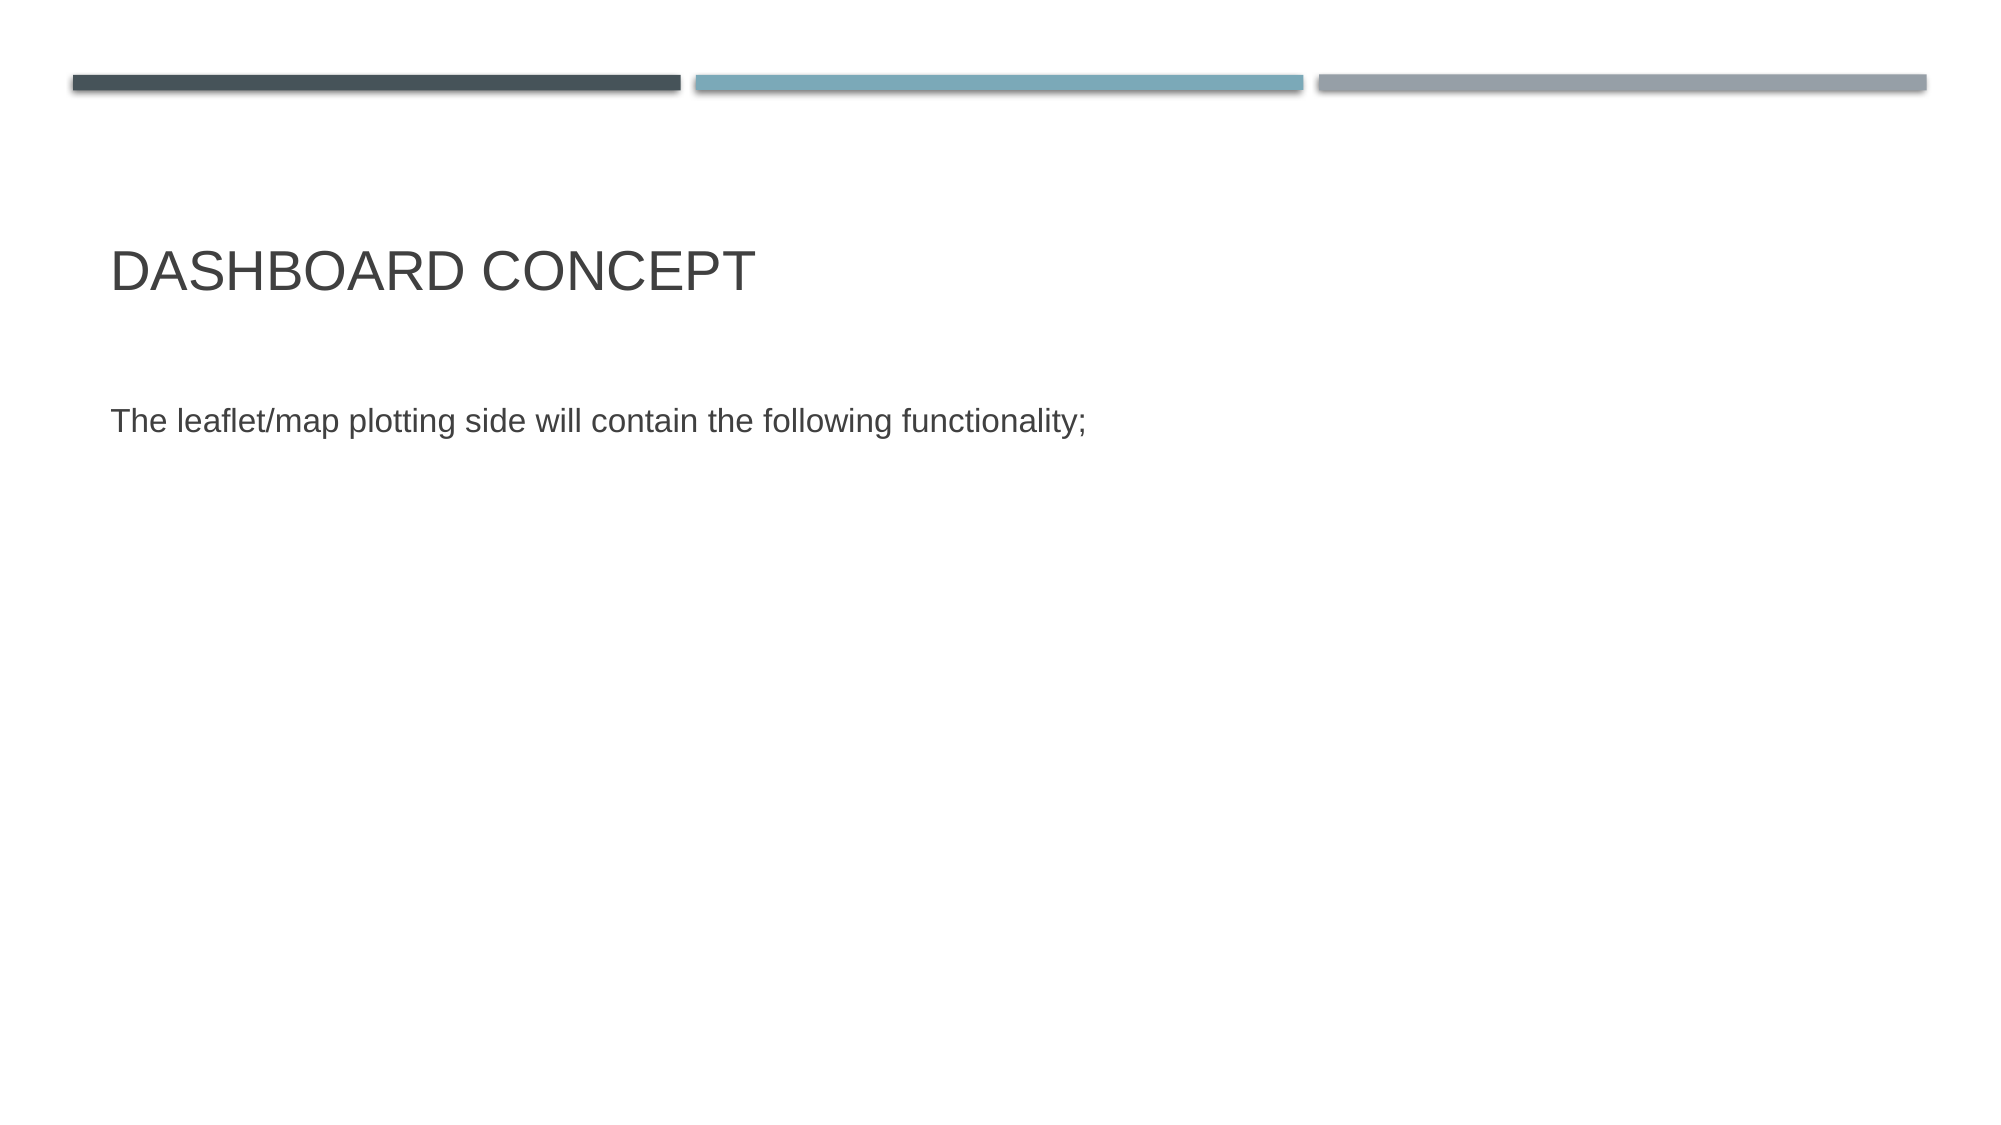

# Dashboard Concept
The leaflet/map plotting side will contain the following functionality;